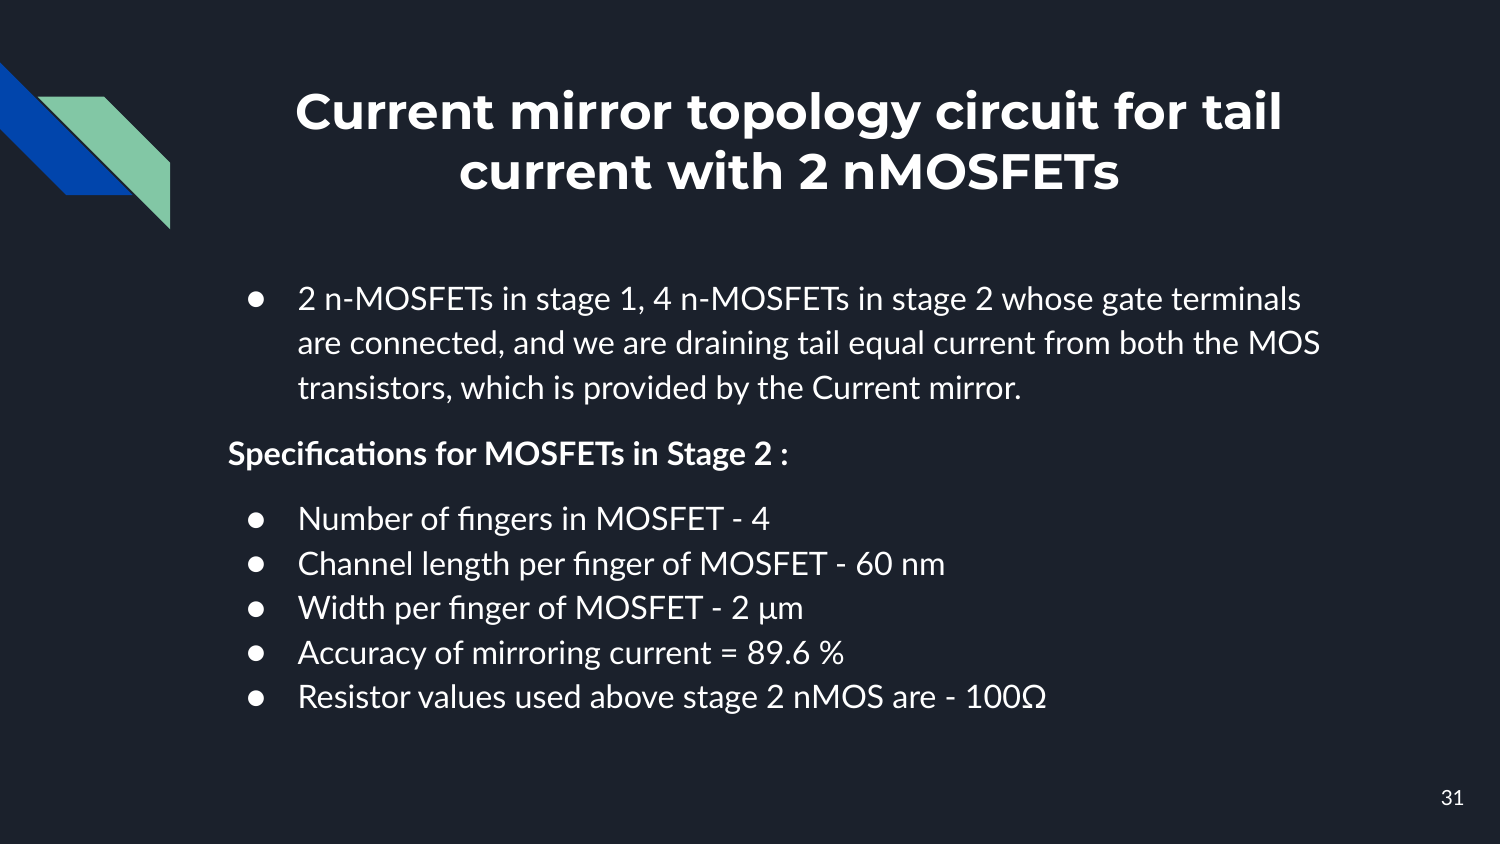

# Current mirror topology circuit for tail current with 2 nMOSFETs
2 n-MOSFETs in stage 1, 4 n-MOSFETs in stage 2 whose gate terminals are connected, and we are draining tail equal current from both the MOS transistors, which is provided by the Current mirror.
Specifications for MOSFETs in Stage 2 :
Number of fingers in MOSFET - 4
Channel length per finger of MOSFET - 60 nm
Width per finger of MOSFET - 2 μm
Accuracy of mirroring current = 89.6 %
Resistor values used above stage 2 nMOS are - 100Ω
31